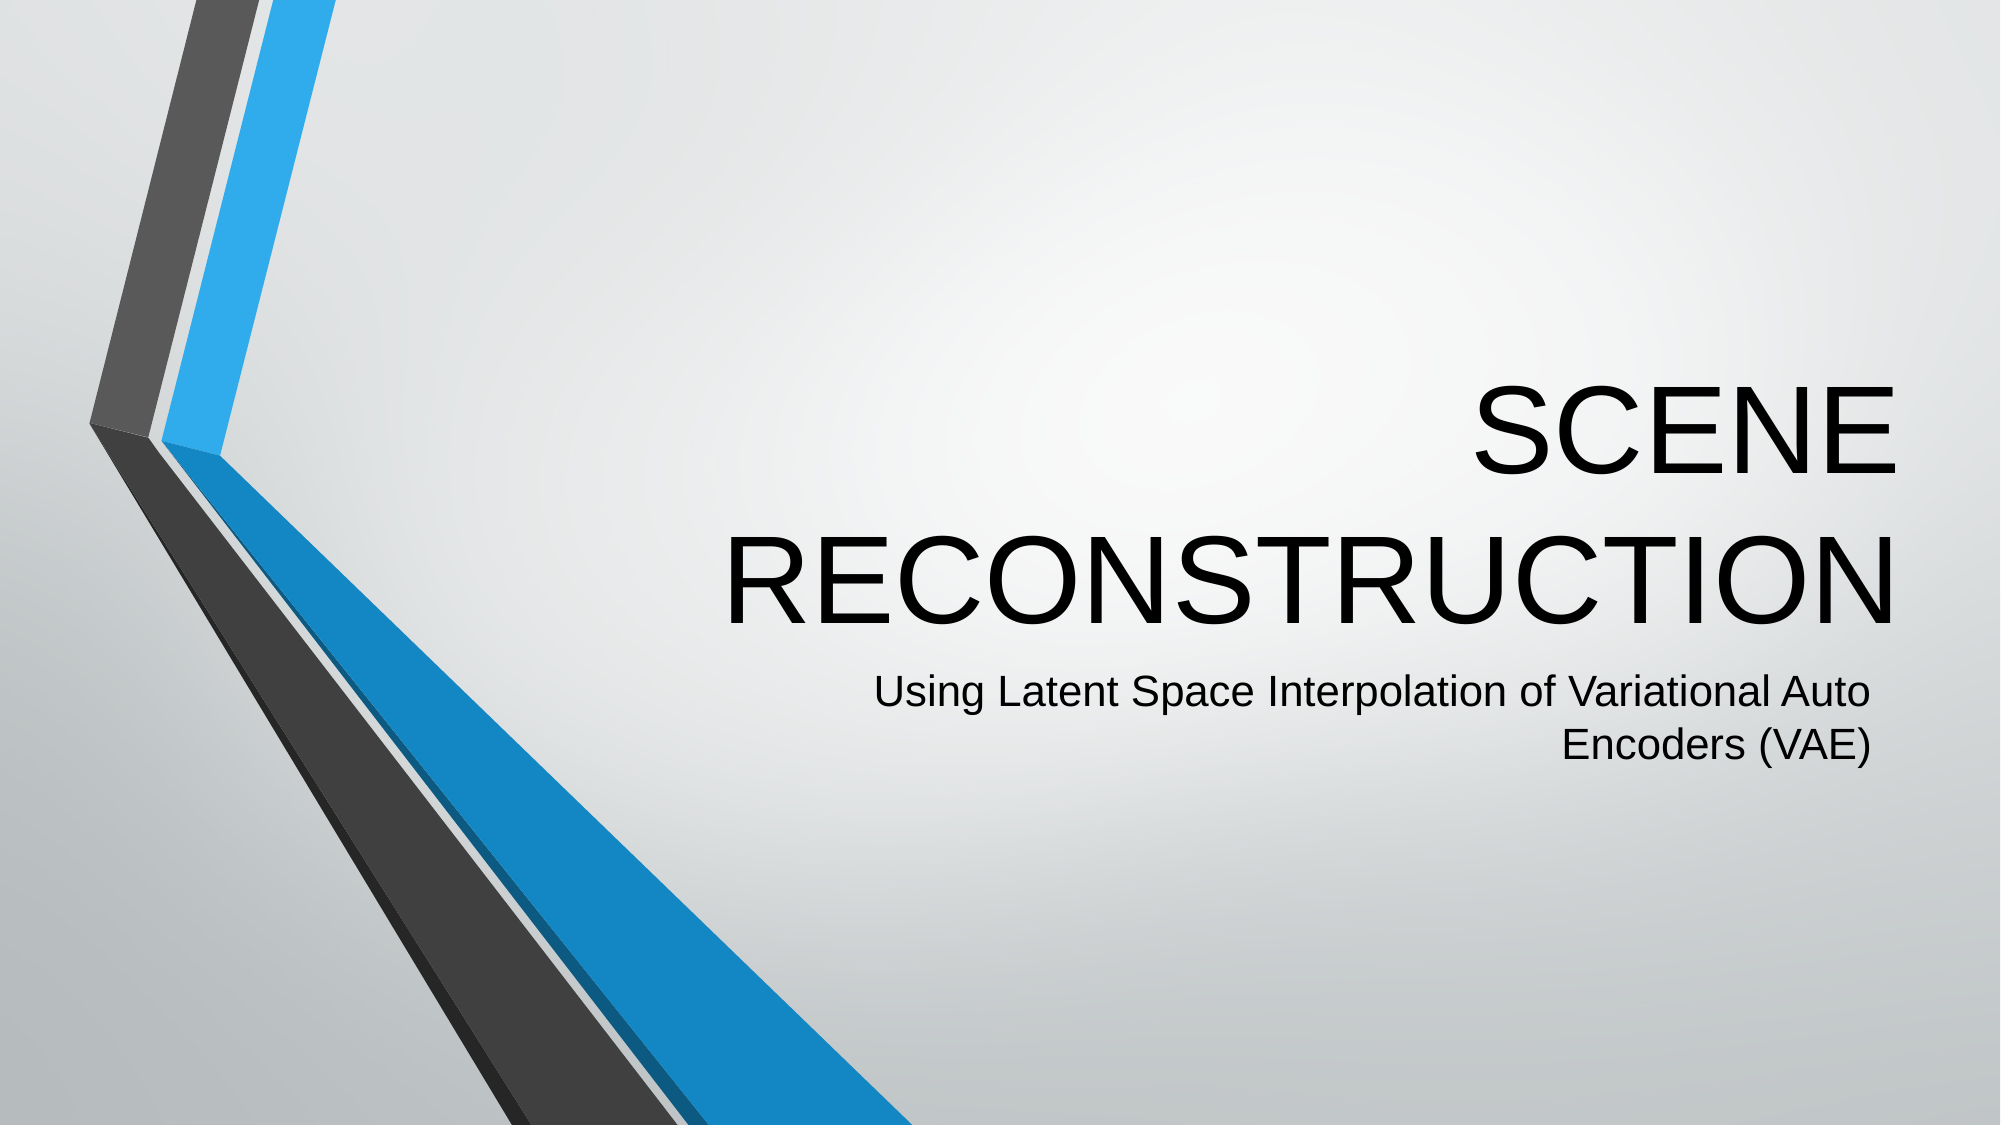

# SCENE RECONSTRUCTION
Using Latent Space Interpolation of Variational Auto Encoders (VAE)